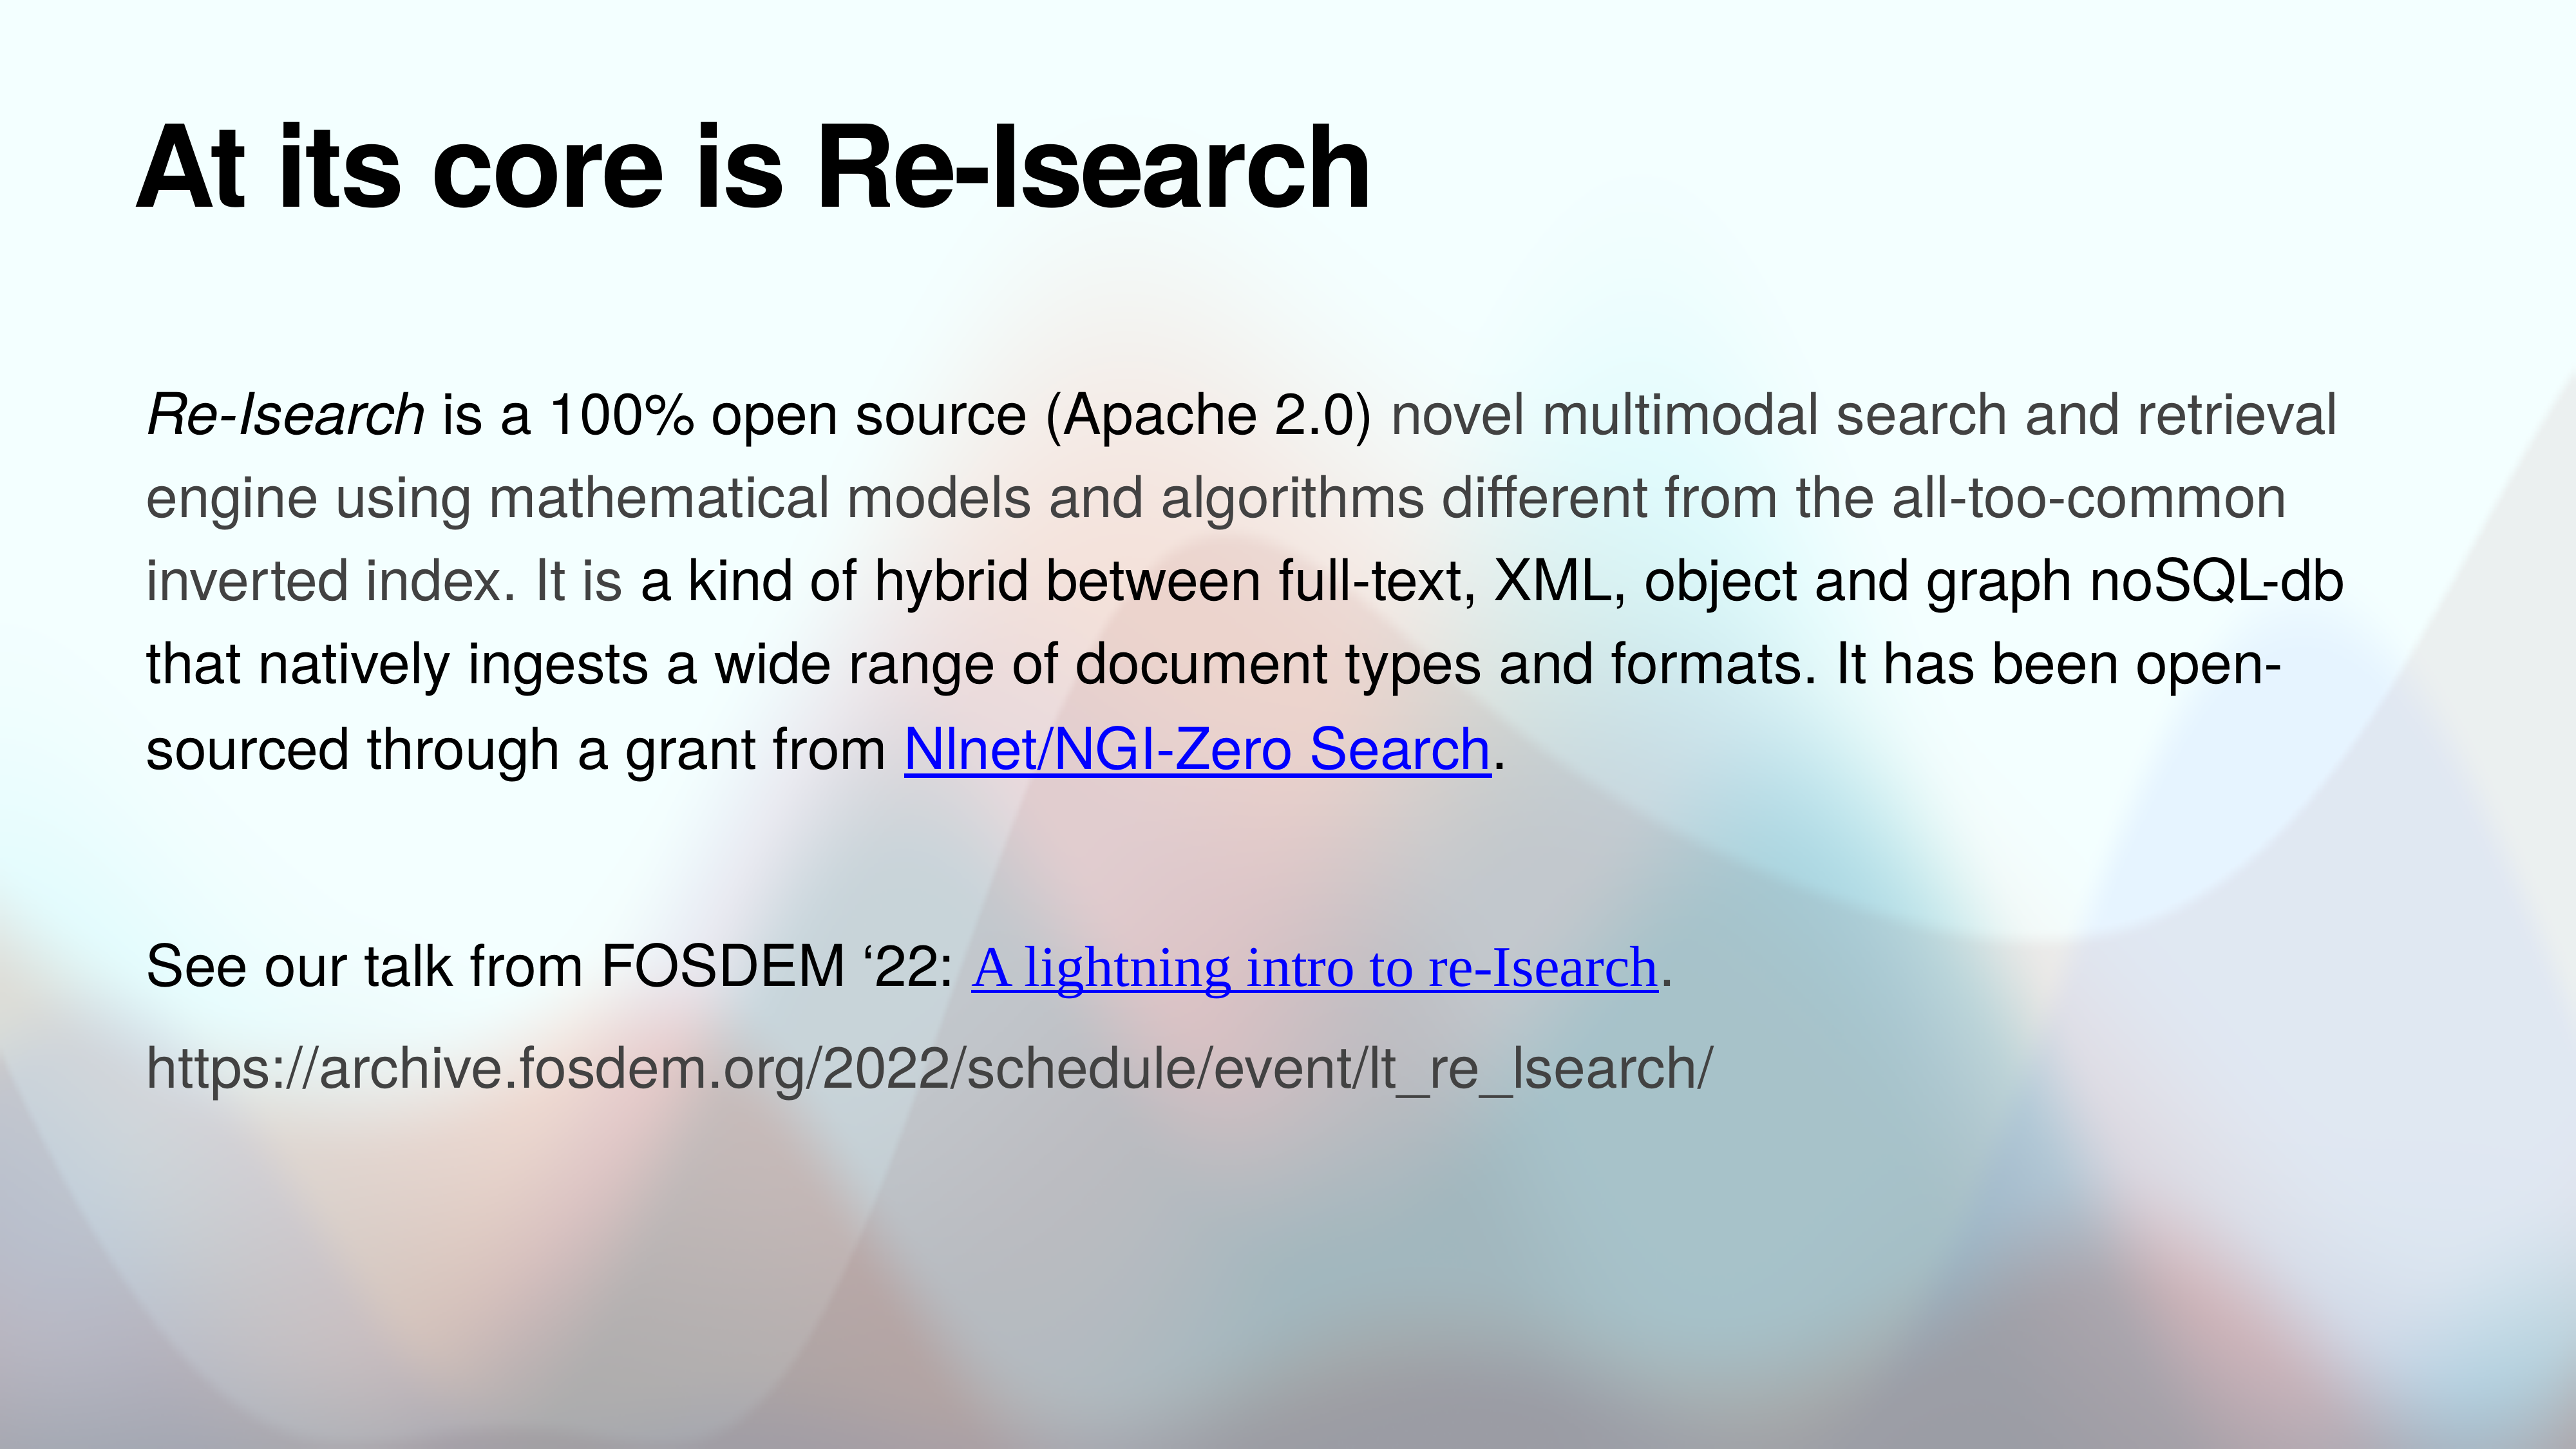

# At its core is Re-Isearch
Re-Isearch is a 100% open source (Apache 2.0) novel multimodal search and retrieval engine using mathematical models and algorithms different from the all-too-common inverted index. It is a kind of hybrid between full-text, XML, object and graph noSQL-db that natively ingests a wide range of document types and formats. It has been open-sourced through a grant from Nlnet/NGI-Zero Search.

See our talk from FOSDEM ‘22: A lightning intro to re-Isearch.
https://archive.fosdem.org/2022/schedule/event/lt_re_lsearch/